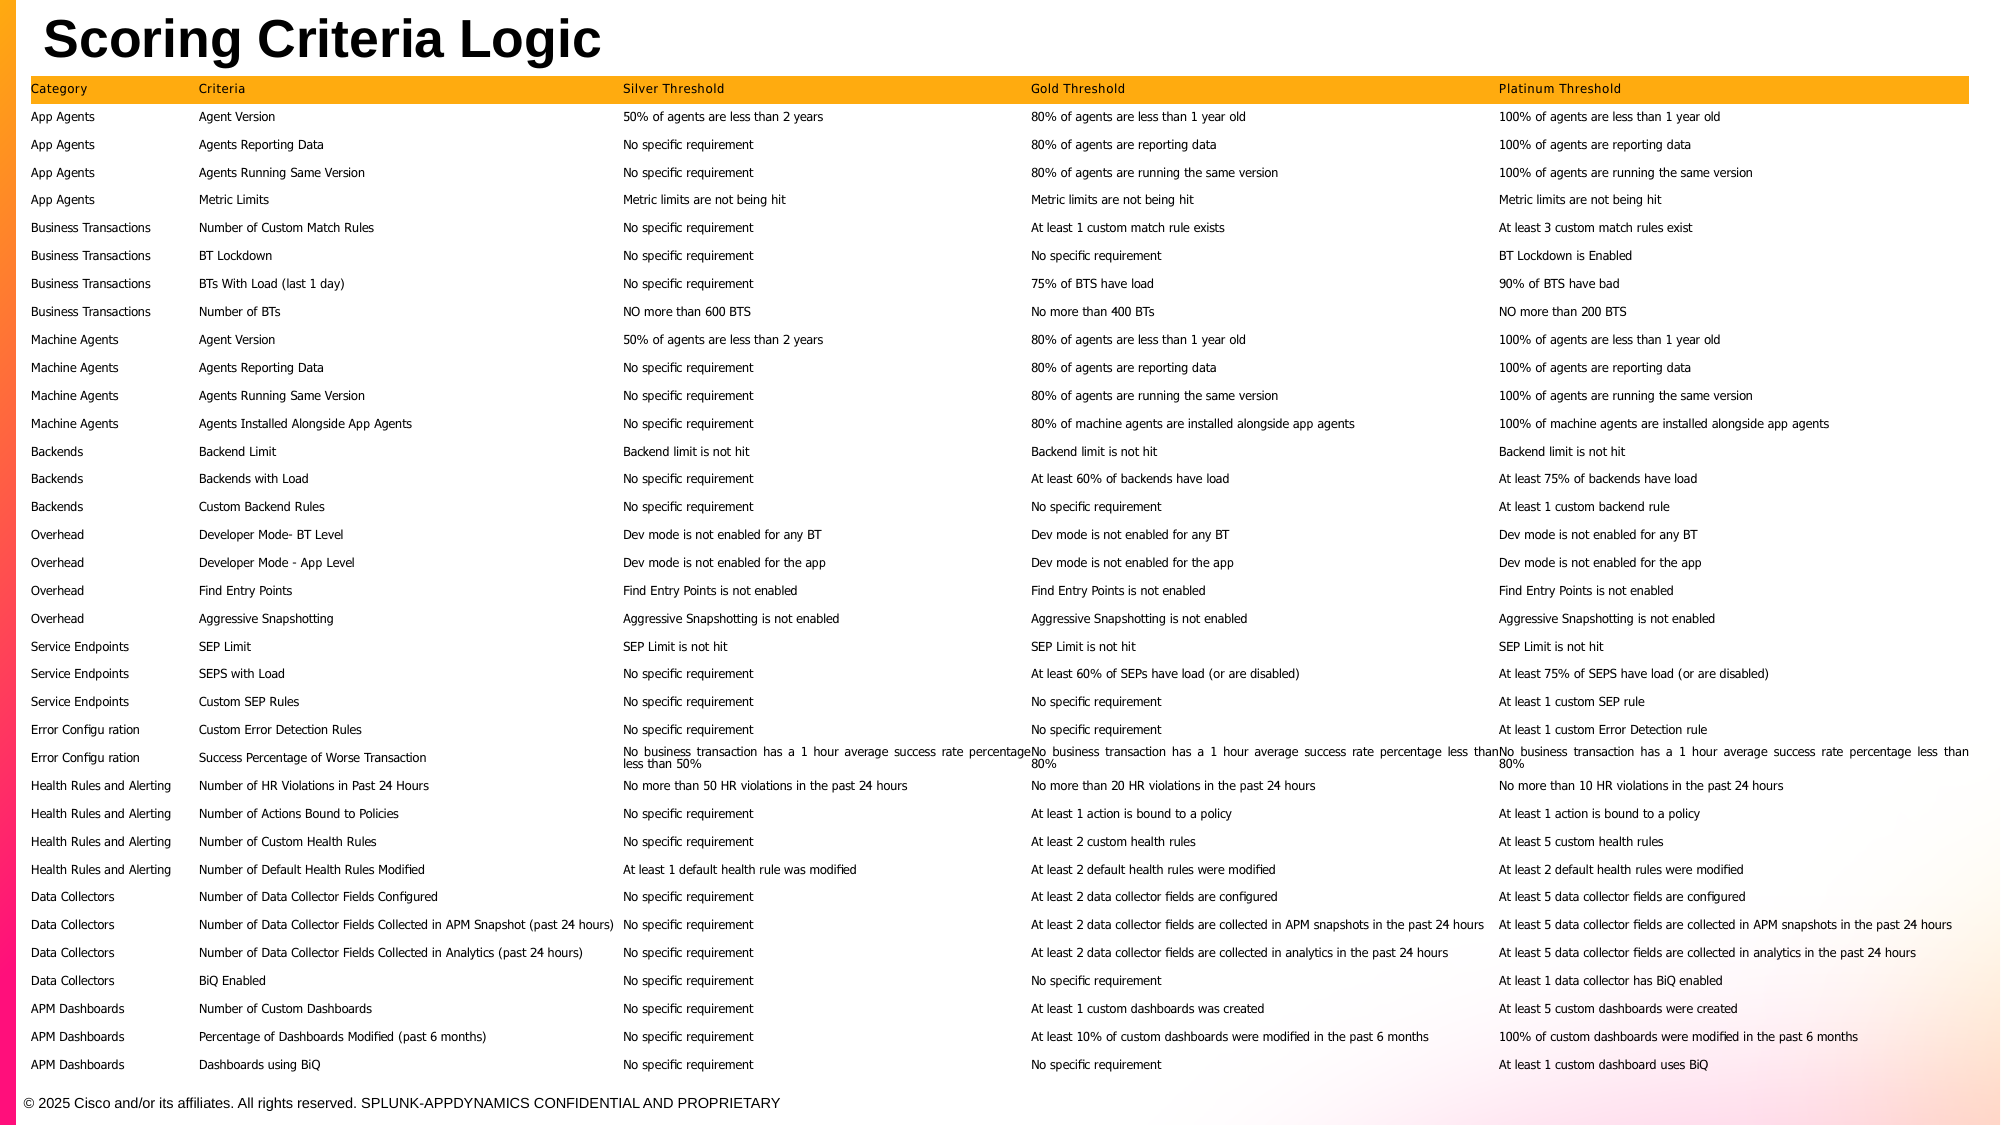

# Scoring Criteria Logic
| Category | Criteria | Silver Threshold | Gold Threshold | Platinum Threshold |
| --- | --- | --- | --- | --- |
| App Agents | Agent Version | 50% of agents are less than 2 years | 80% of agents are less than 1 year old | 100% of agents are less than 1 year old |
| App Agents | Agents Reporting Data | No specific requirement | 80% of agents are reporting data | 100% of agents are reporting data |
| App Agents | Agents Running Same Version | No specific requirement | 80% of agents are running the same version | 100% of agents are running the same version |
| App Agents | Metric Limits | Metric limits are not being hit | Metric limits are not being hit | Metric limits are not being hit |
| Business Transactions | Number of Custom Match Rules | No specific requirement | At least 1 custom match rule exists | At least 3 custom match rules exist |
| Business Transactions | BT Lockdown | No specific requirement | No specific requirement | BT Lockdown is Enabled |
| Business Transactions | BTs With Load (last 1 day) | No specific requirement | 75% of BTS have load | 90% of BTS have bad |
| Business Transactions | Number of BTs | NO more than 600 BTS | No more than 400 BTs | NO more than 200 BTS |
| Machine Agents | Agent Version | 50% of agents are less than 2 years | 80% of agents are less than 1 year old | 100% of agents are less than 1 year old |
| Machine Agents | Agents Reporting Data | No specific requirement | 80% of agents are reporting data | 100% of agents are reporting data |
| Machine Agents | Agents Running Same Version | No specific requirement | 80% of agents are running the same version | 100% of agents are running the same version |
| Machine Agents | Agents Installed Alongside App Agents | No specific requirement | 80% of machine agents are installed alongside app agents | 100% of machine agents are installed alongside app agents |
| Backends | Backend Limit | Backend limit is not hit | Backend limit is not hit | Backend limit is not hit |
| Backends | Backends with Load | No specific requirement | At least 60% of backends have load | At least 75% of backends have load |
| Backends | Custom Backend Rules | No specific requirement | No specific requirement | At least 1 custom backend rule |
| Overhead | Developer Mode- BT Level | Dev mode is not enabled for any BT | Dev mode is not enabled for any BT | Dev mode is not enabled for any BT |
| Overhead | Developer Mode - App Level | Dev mode is not enabled for the app | Dev mode is not enabled for the app | Dev mode is not enabled for the app |
| Overhead | Find Entry Points | Find Entry Points is not enabled | Find Entry Points is not enabled | Find Entry Points is not enabled |
| Overhead | Aggressive Snapshotting | Aggressive Snapshotting is not enabled | Aggressive Snapshotting is not enabled | Aggressive Snapshotting is not enabled |
| Service Endpoints | SEP Limit | SEP Limit is not hit | SEP Limit is not hit | SEP Limit is not hit |
| Service Endpoints | SEPS with Load | No specific requirement | At least 60% of SEPs have load (or are disabled) | At least 75% of SEPS have load (or are disabled) |
| Service Endpoints | Custom SEP Rules | No specific requirement | No specific requirement | At least 1 custom SEP rule |
| Error Configu ration | Custom Error Detection Rules | No specific requirement | No specific requirement | At least 1 custom Error Detection rule |
| Error Configu ration | Success Percentage of Worse Transaction | No business transaction has a 1 hour average success rate percentage less than 50% | No business transaction has a 1 hour average success rate percentage less than 80% | No business transaction has a 1 hour average success rate percentage less than 80% |
| Health Rules and Alerting | Number of HR Violations in Past 24 Hours | No more than 50 HR violations in the past 24 hours | No more than 20 HR violations in the past 24 hours | No more than 10 HR violations in the past 24 hours |
| Health Rules and Alerting | Number of Actions Bound to Policies | No specific requirement | At least 1 action is bound to a policy | At least 1 action is bound to a policy |
| Health Rules and Alerting | Number of Custom Health Rules | No specific requirement | At least 2 custom health rules | At least 5 custom health rules |
| Health Rules and Alerting | Number of Default Health Rules Modified | At least 1 default health rule was modified | At least 2 default health rules were modified | At least 2 default health rules were modified |
| Data Collectors | Number of Data Collector Fields Configured | No specific requirement | At least 2 data collector fields are configured | At least 5 data collector fields are configured |
| Data Collectors | Number of Data Collector Fields Collected in APM Snapshot (past 24 hours) | No specific requirement | At least 2 data collector fields are collected in APM snapshots in the past 24 hours | At least 5 data collector fields are collected in APM snapshots in the past 24 hours |
| Data Collectors | Number of Data Collector Fields Collected in Analytics (past 24 hours) | No specific requirement | At least 2 data collector fields are collected in analytics in the past 24 hours | At least 5 data collector fields are collected in analytics in the past 24 hours |
| Data Collectors | BiQ Enabled | No specific requirement | No specific requirement | At least 1 data collector has BiQ enabled |
| APM Dashboards | Number of Custom Dashboards | No specific requirement | At least 1 custom dashboards was created | At least 5 custom dashboards were created |
| APM Dashboards | Percentage of Dashboards Modified (past 6 months) | No specific requirement | At least 10% of custom dashboards were modified in the past 6 months | 100% of custom dashboards were modified in the past 6 months |
| APM Dashboards | Dashboards using BiQ | No specific requirement | No specific requirement | At least 1 custom dashboard uses BiQ |